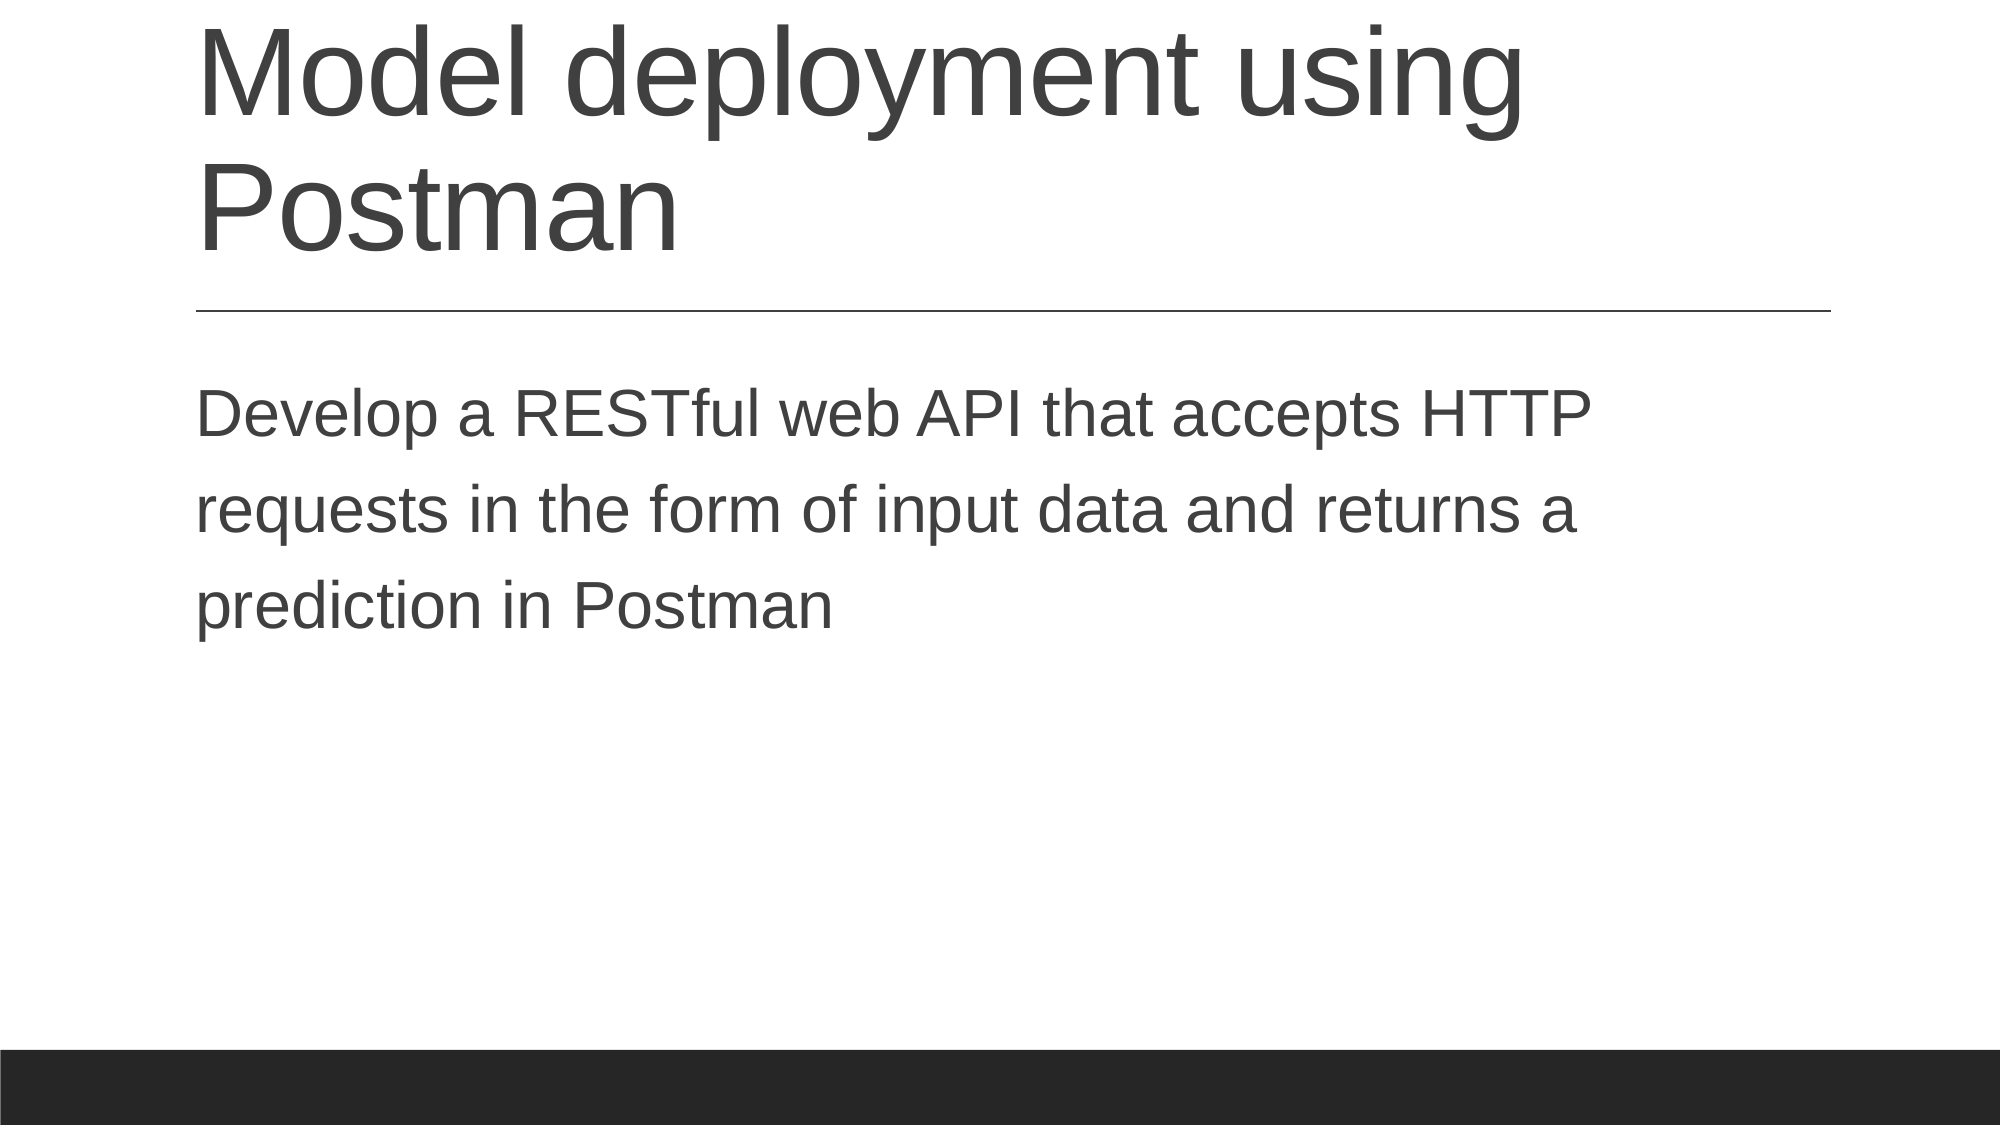

# Model deployment using Postman
Develop a RESTful web API that accepts HTTP requests in the form of input data and returns a prediction in Postman